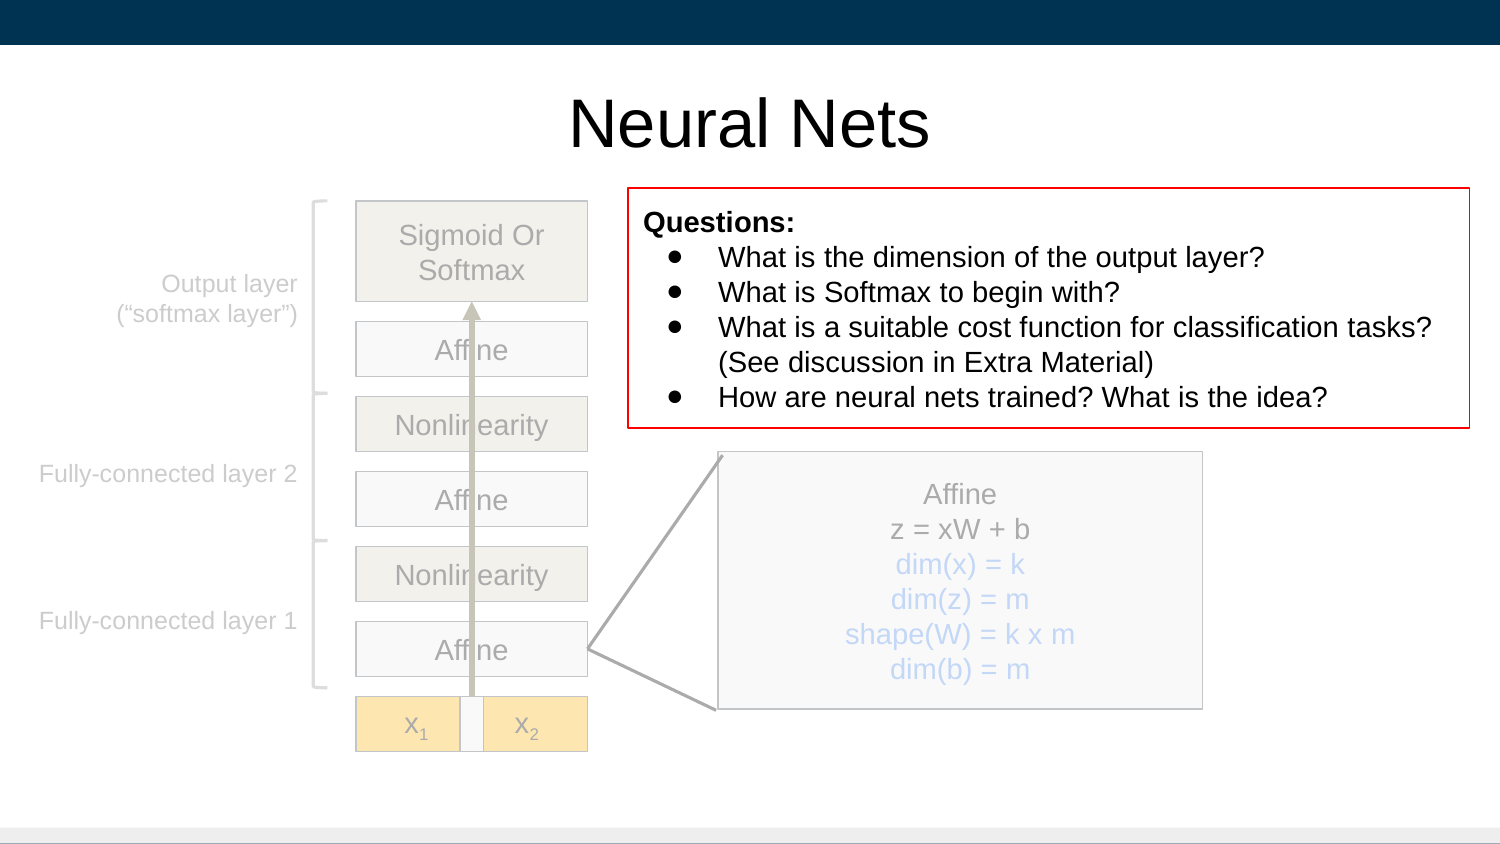

# Neural Nets

Questions:
What is the dimension of the output layer?
What is Softmax to begin with?
What is a suitable cost function for classification tasks? (See discussion in Extra Material)
How are neural nets trained? What is the idea?

Sigmoid Or Softmax
Output layer
(“softmax layer”)
Affine

Nonlinearity
Fully-connected layer 2
Affine
z = xW + b
dim(x) = k
dim(z) = m
shape(W) = k x m
dim(b) = m
Affine

Nonlinearity
Fully-connected layer 1
Affine
x1             x2